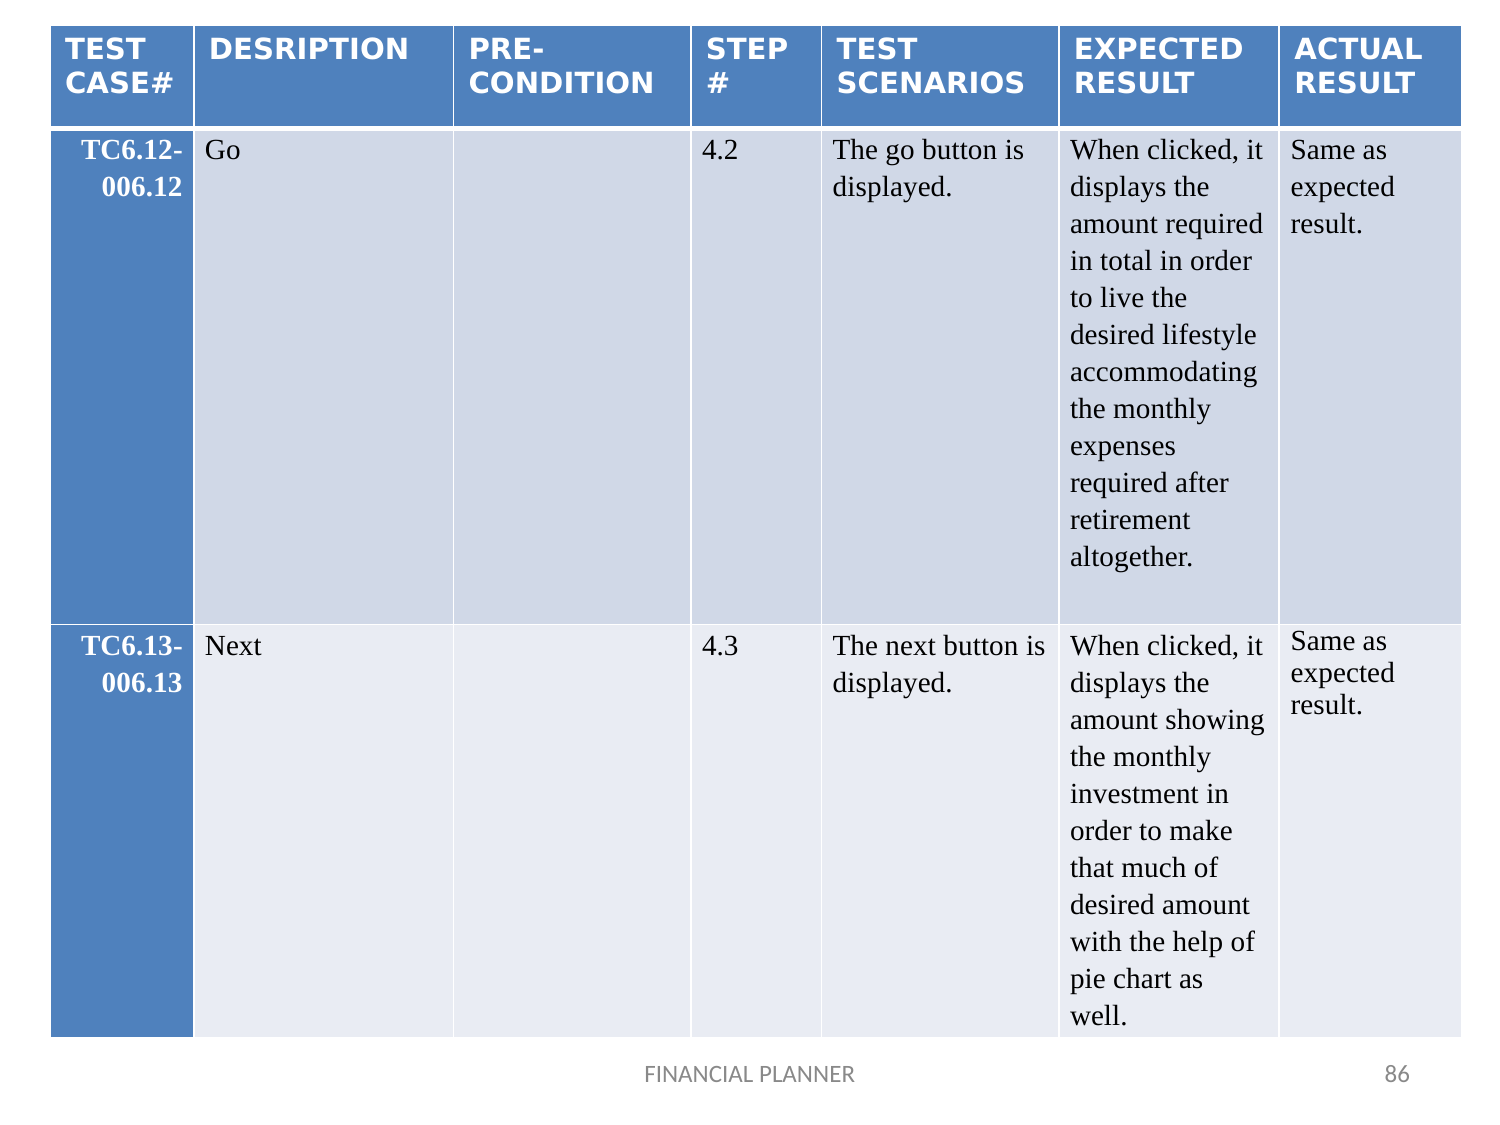

| TEST CASE# | DESRIPTION | PRE- CONDITION | STEP# | TEST SCENARIOS | EXPECTED RESULT | ACTUAL RESULT |
| --- | --- | --- | --- | --- | --- | --- |
| TC6.12-006.12 | Go |  | 4.2 | The go button is displayed. | When clicked, it displays the amount required in total in order to live the desired lifestyle accommodating the monthly expenses required after retirement altogether. | Same as expected result. |
| TC6.13-006.13 | Next |  | 4.3 | The next button is displayed. | When clicked, it displays the amount showing the monthly investment in order to make that much of desired amount with the help of pie chart as well. | Same as expected result. |
#
FINANCIAL PLANNER
86